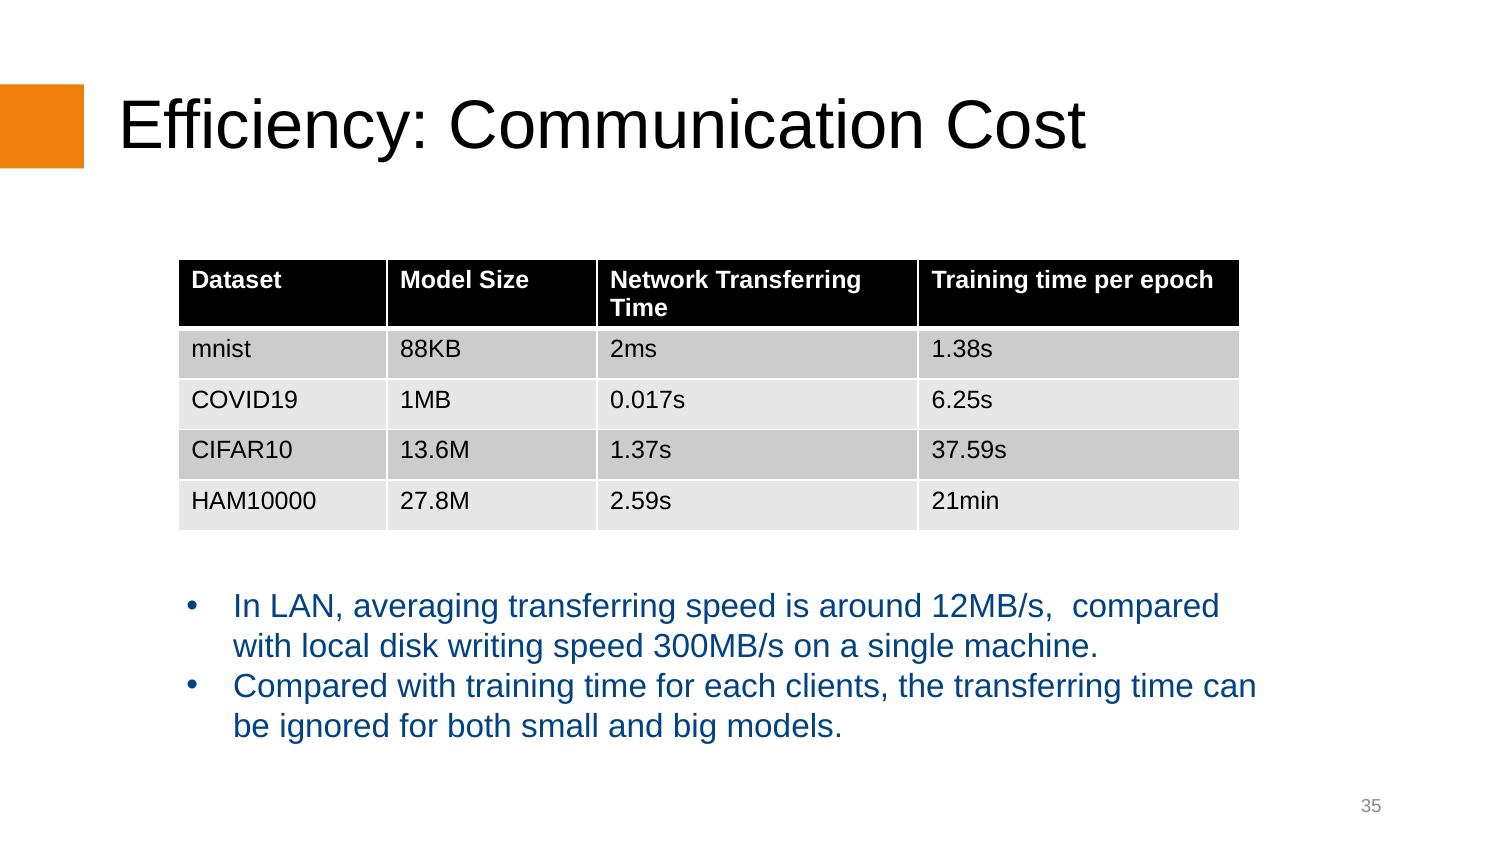

# Efficiency: Communication Cost
| Dataset | Model Size | Network Transferring Time | Training time per epoch |
| --- | --- | --- | --- |
| mnist | 88KB | 2ms | 1.38s |
| COVID19 | 1MB | 0.017s | 6.25s |
| CIFAR10 | 13.6M | 1.37s | 37.59s |
| HAM10000 | 27.8M | 2.59s | 21min |
In LAN, averaging transferring speed is around 12MB/s,  compared with local disk writing speed 300MB/s on a single machine.
Compared with training time for each clients, the transferring time can be ignored for both small and big models.
35